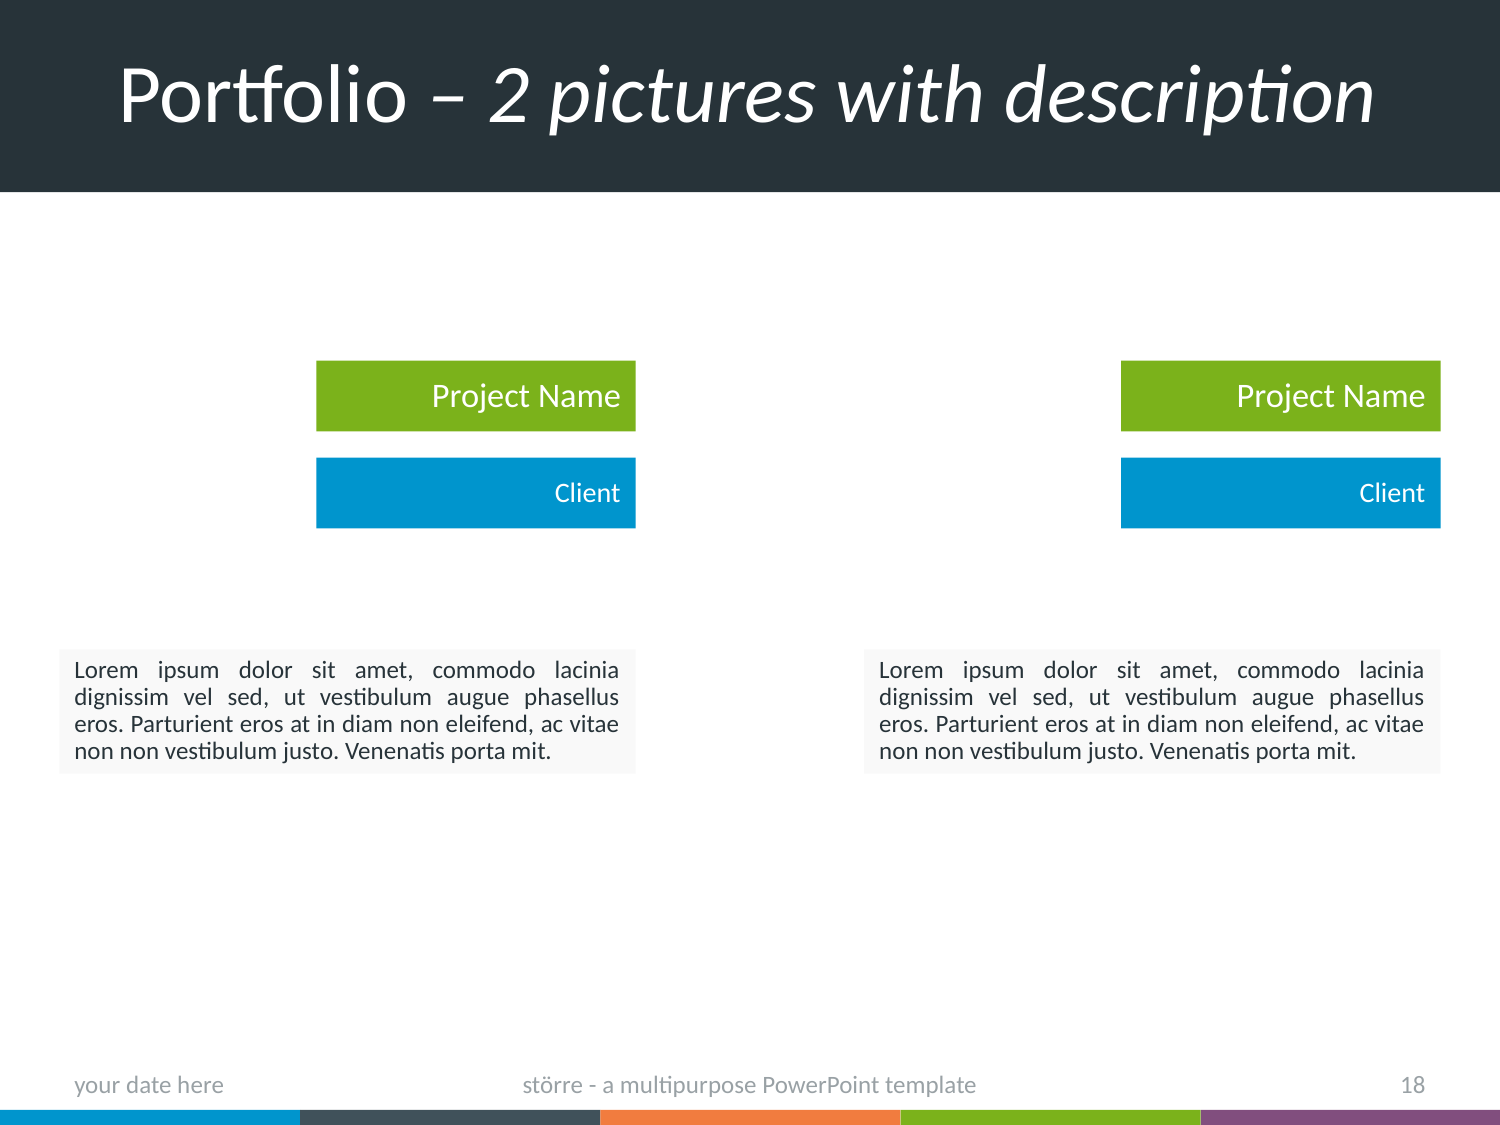

# Portfolio – 2 pictures with description

Project Name
Project Name
Client
Client
Lorem ipsum dolor sit amet, commodo lacinia dignissim vel sed, ut vestibulum augue phasellus eros. Parturient eros at in diam non eleifend, ac vitae non non vestibulum justo. Venenatis porta mit.
Lorem ipsum dolor sit amet, commodo lacinia dignissim vel sed, ut vestibulum augue phasellus eros. Parturient eros at in diam non eleifend, ac vitae non non vestibulum justo. Venenatis porta mit.
your date here
större - a multipurpose PowerPoint template
18